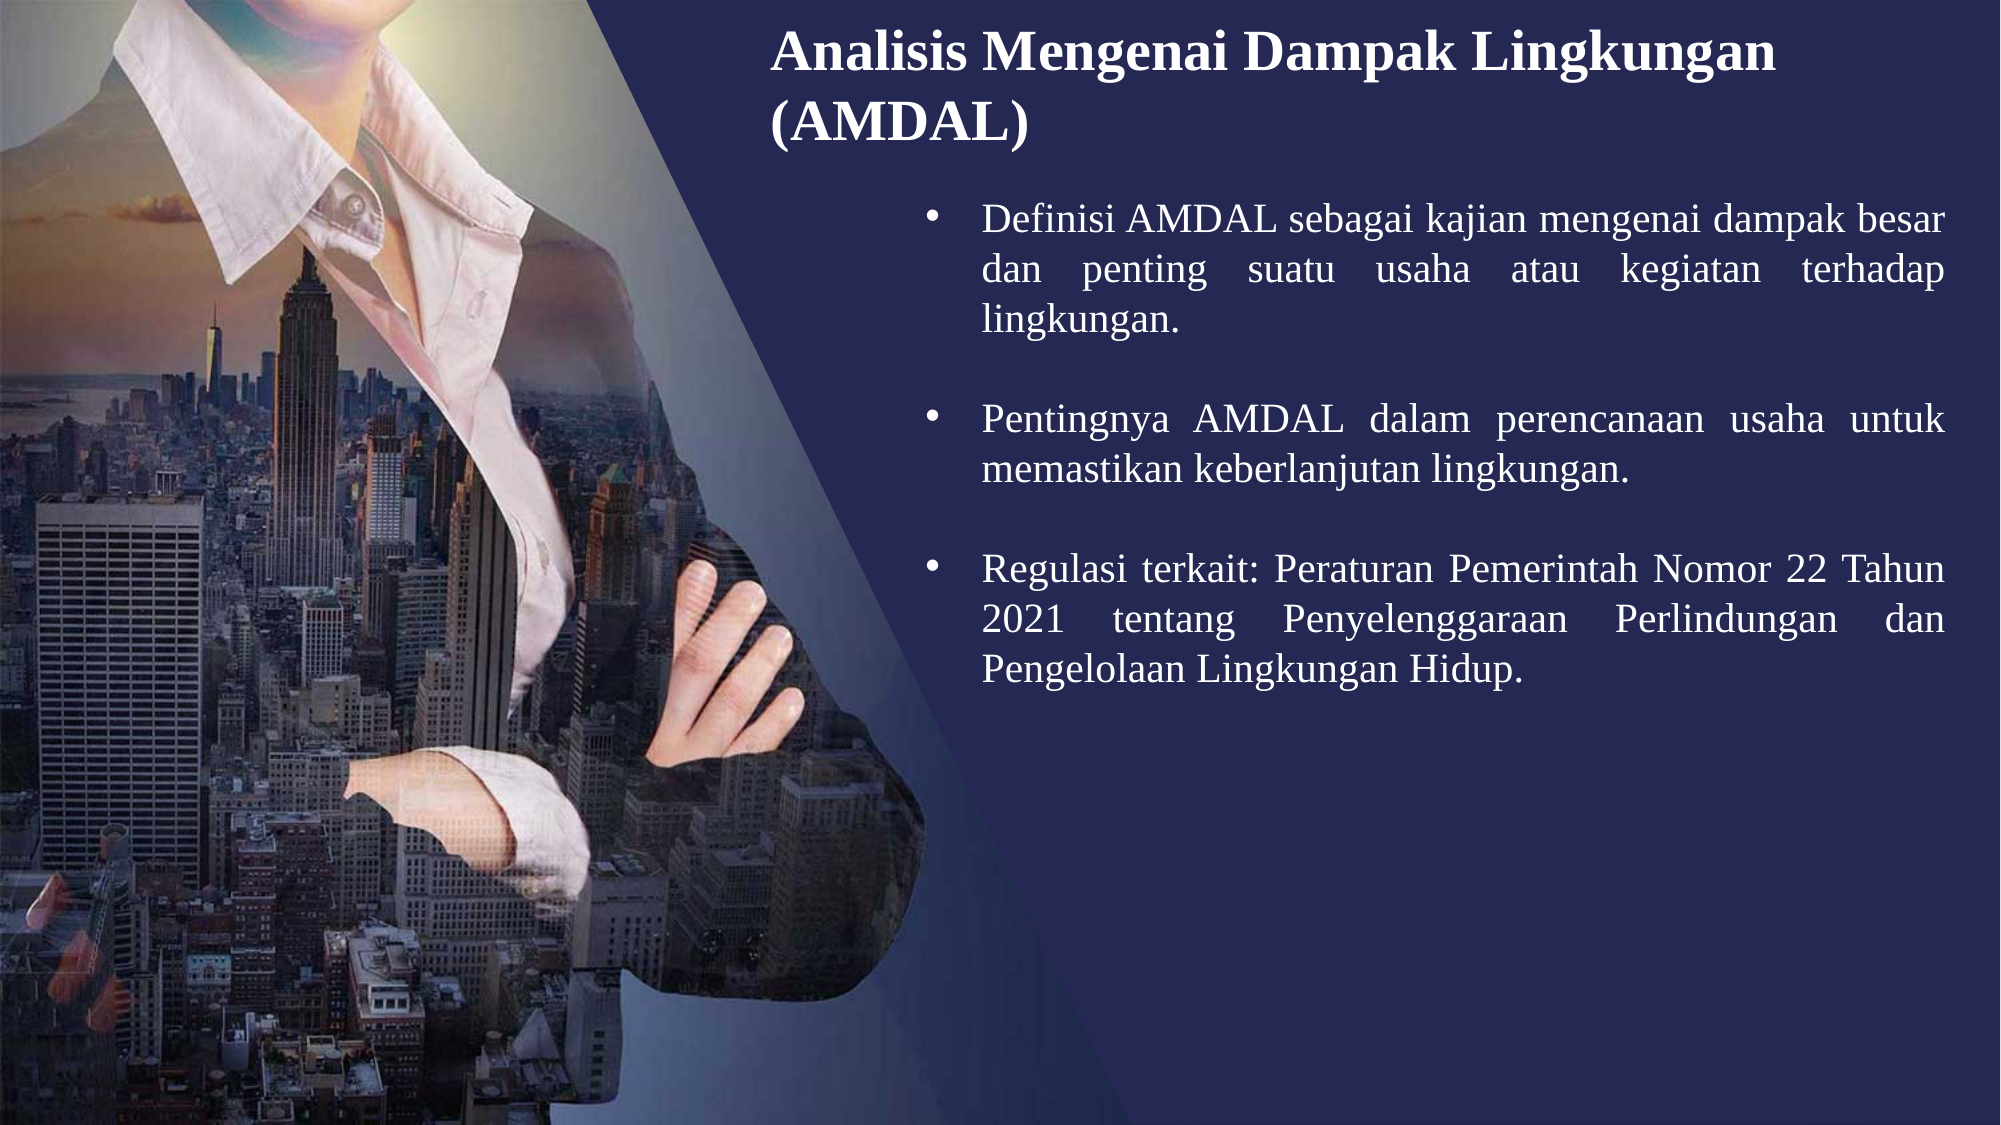

Analisis Mengenai Dampak Lingkungan (AMDAL)
Definisi AMDAL sebagai kajian mengenai dampak besar dan penting suatu usaha atau kegiatan terhadap lingkungan.

Pentingnya AMDAL dalam perencanaan usaha untuk memastikan keberlanjutan lingkungan.

Regulasi terkait: Peraturan Pemerintah Nomor 22 Tahun 2021 tentang Penyelenggaraan Perlindungan dan Pengelolaan Lingkungan Hidup.